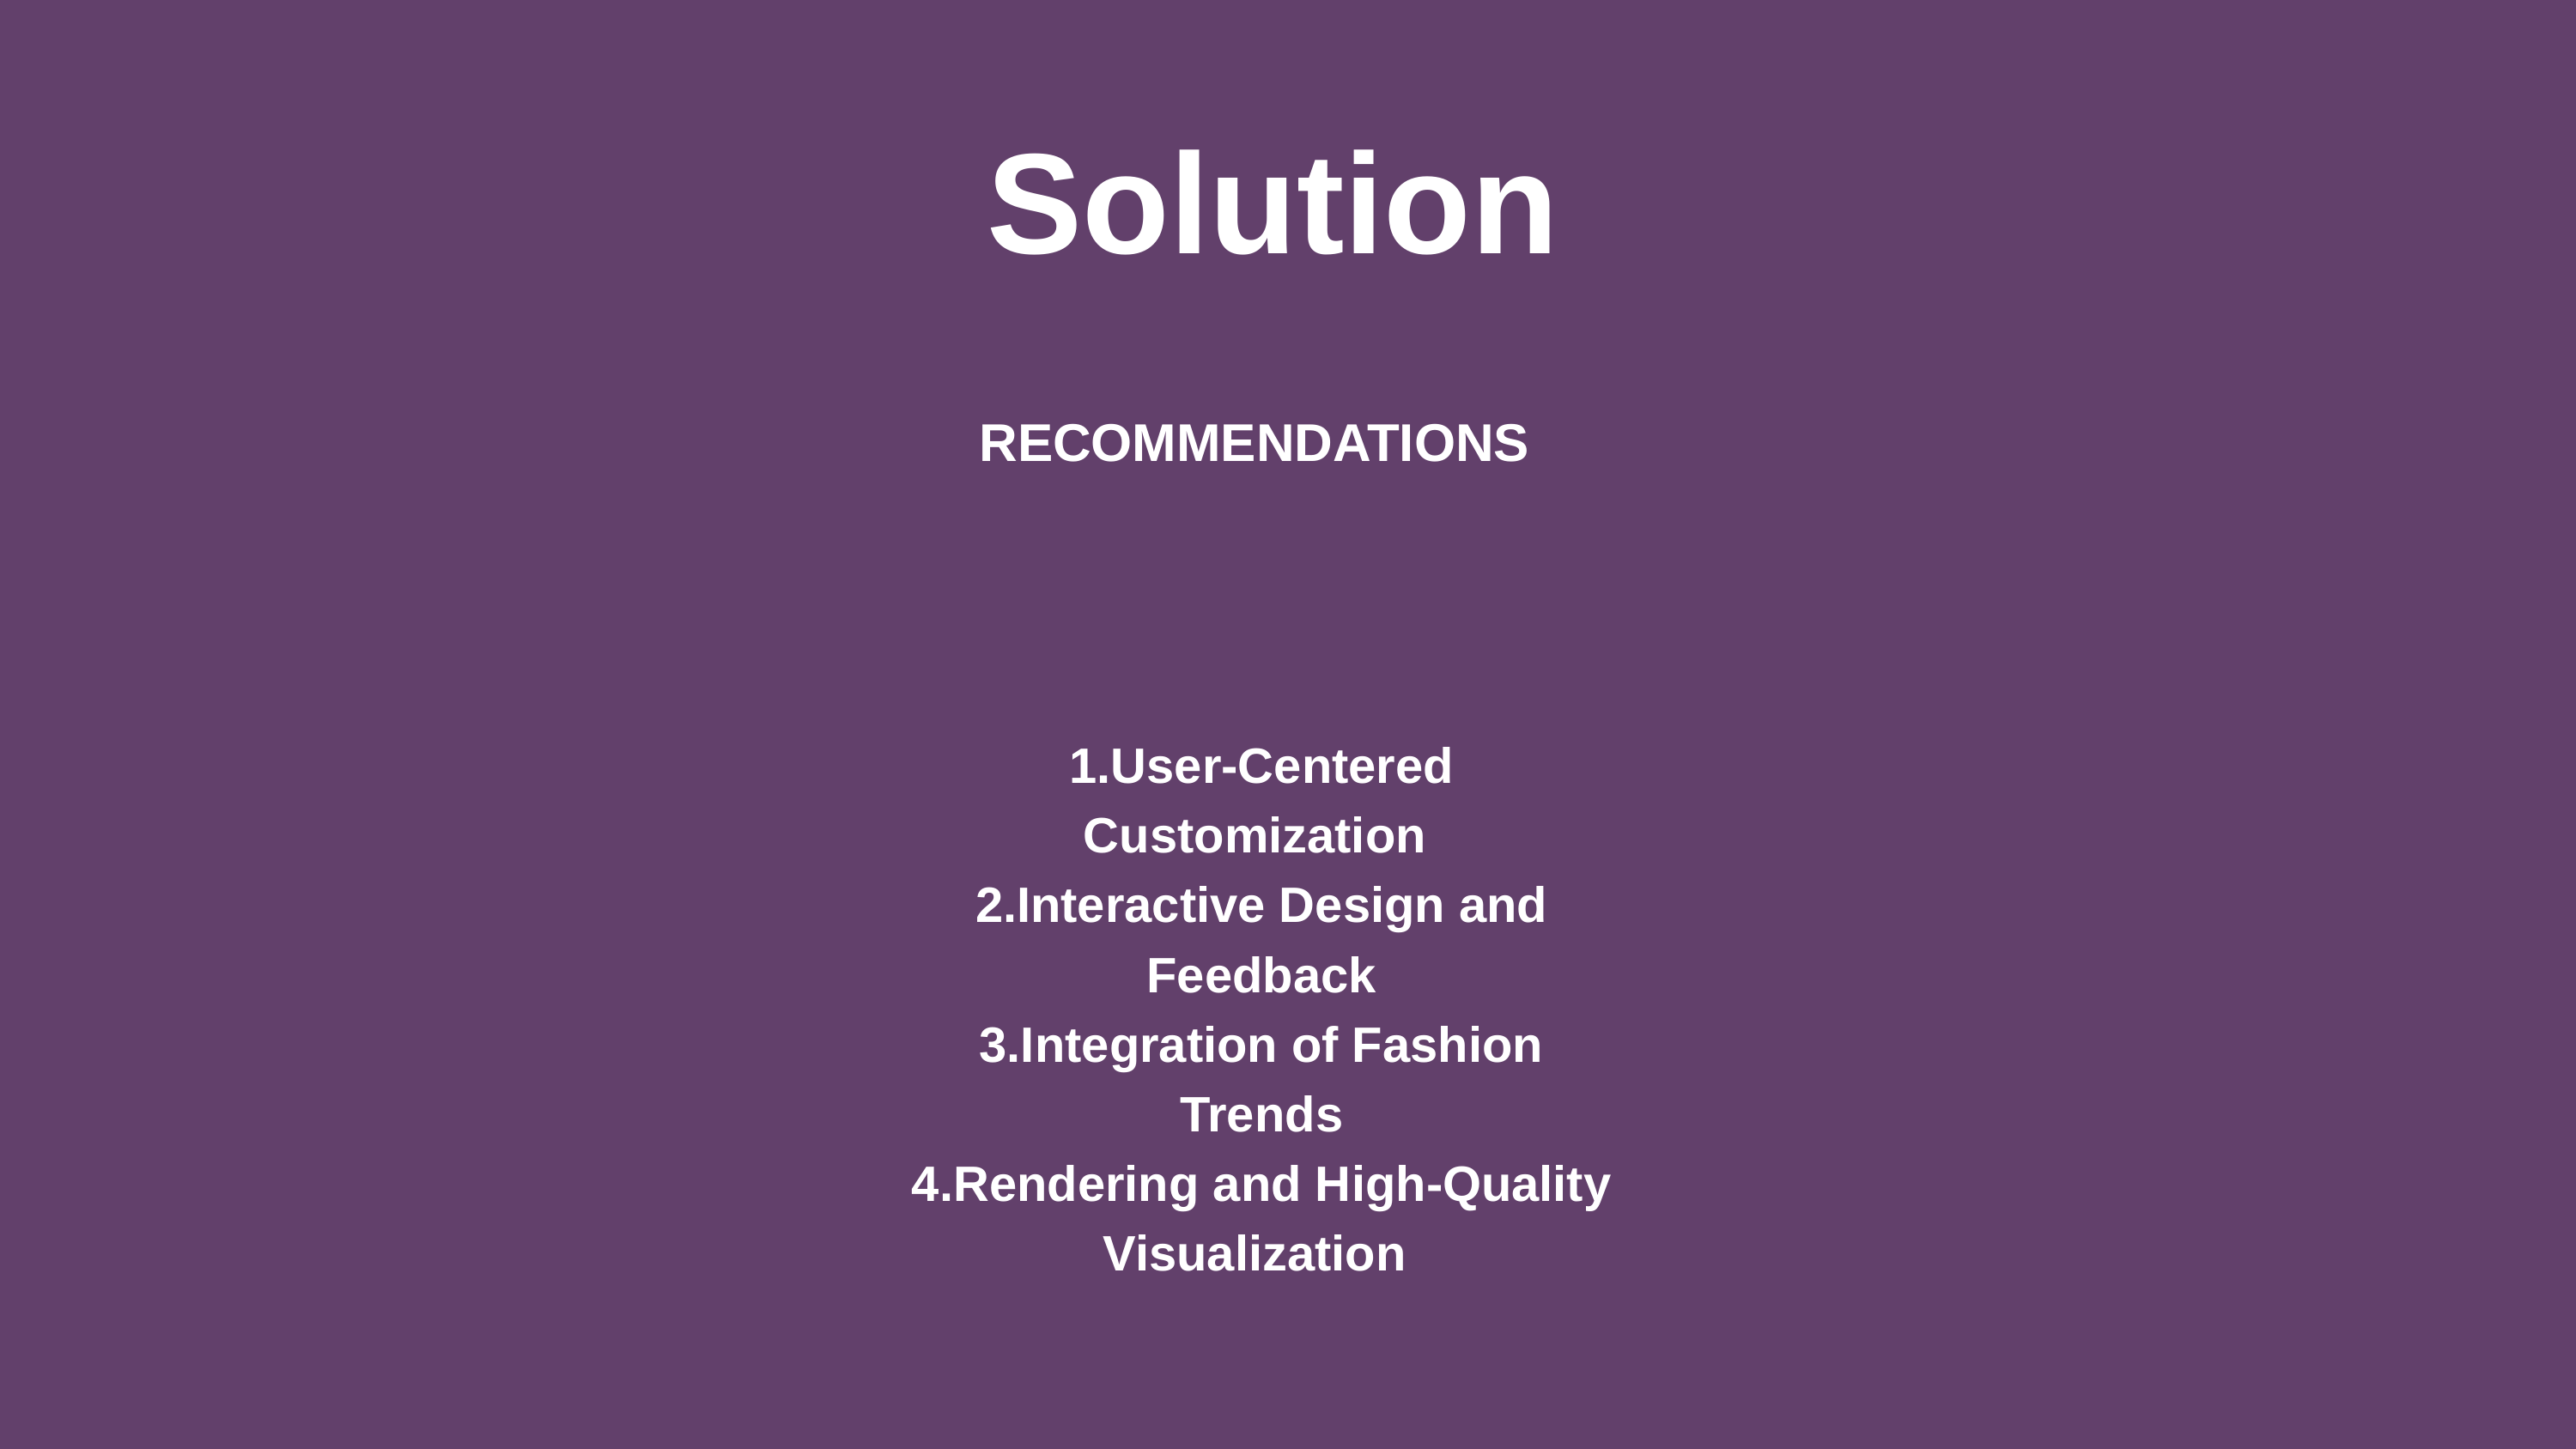

Solution

RECOMMENDATIONS
1.User-Centered Customization
2.Interactive Design and Feedback
3.Integration of Fashion Trends
4.Rendering and High-Quality Visualization